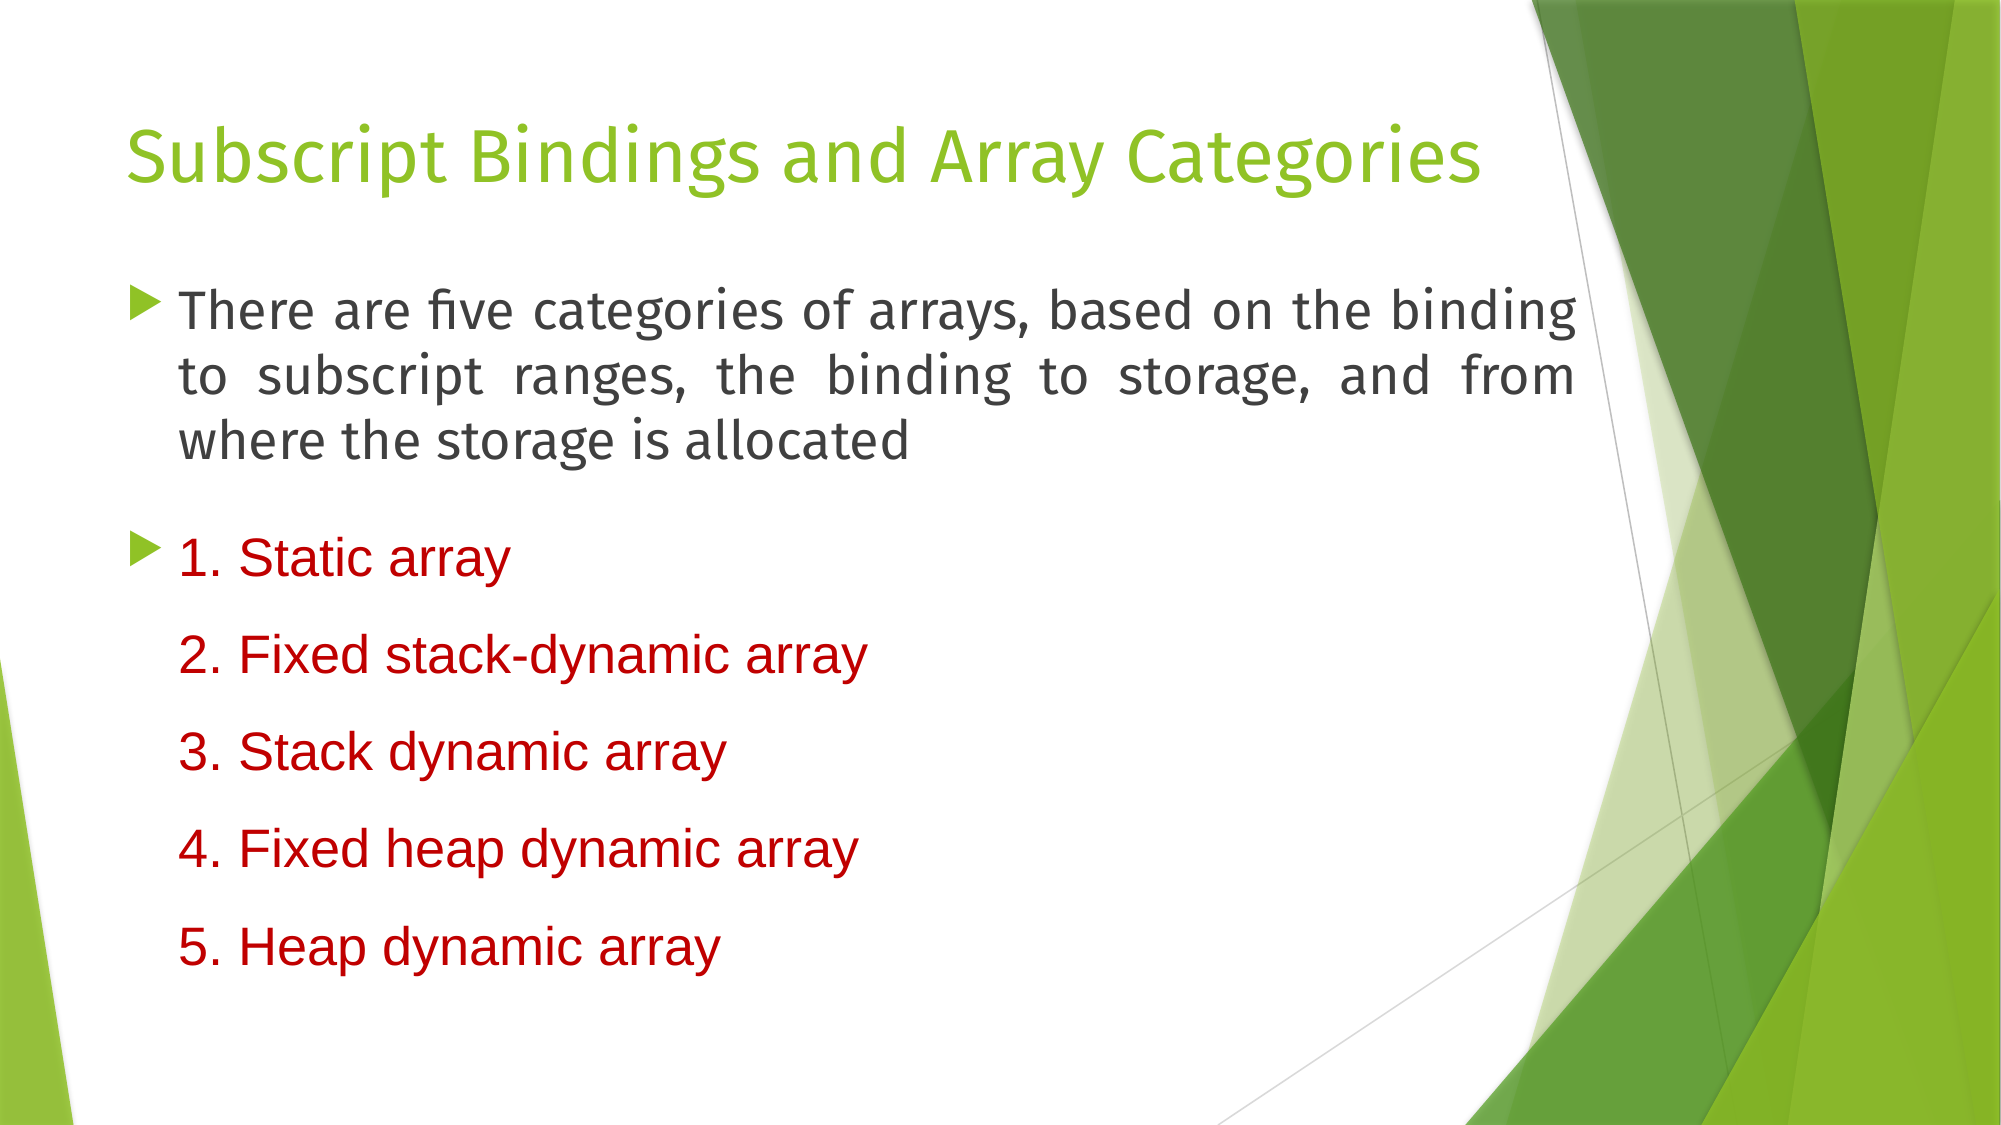

# Subscript Bindings and Array Categories
There are five categories of arrays, based on the binding to subscript ranges, the binding to storage, and from where the storage is allocated
1. Static array
2. Fixed stack-dynamic array
3. Stack dynamic array
4. Fixed heap dynamic array
5. Heap dynamic array